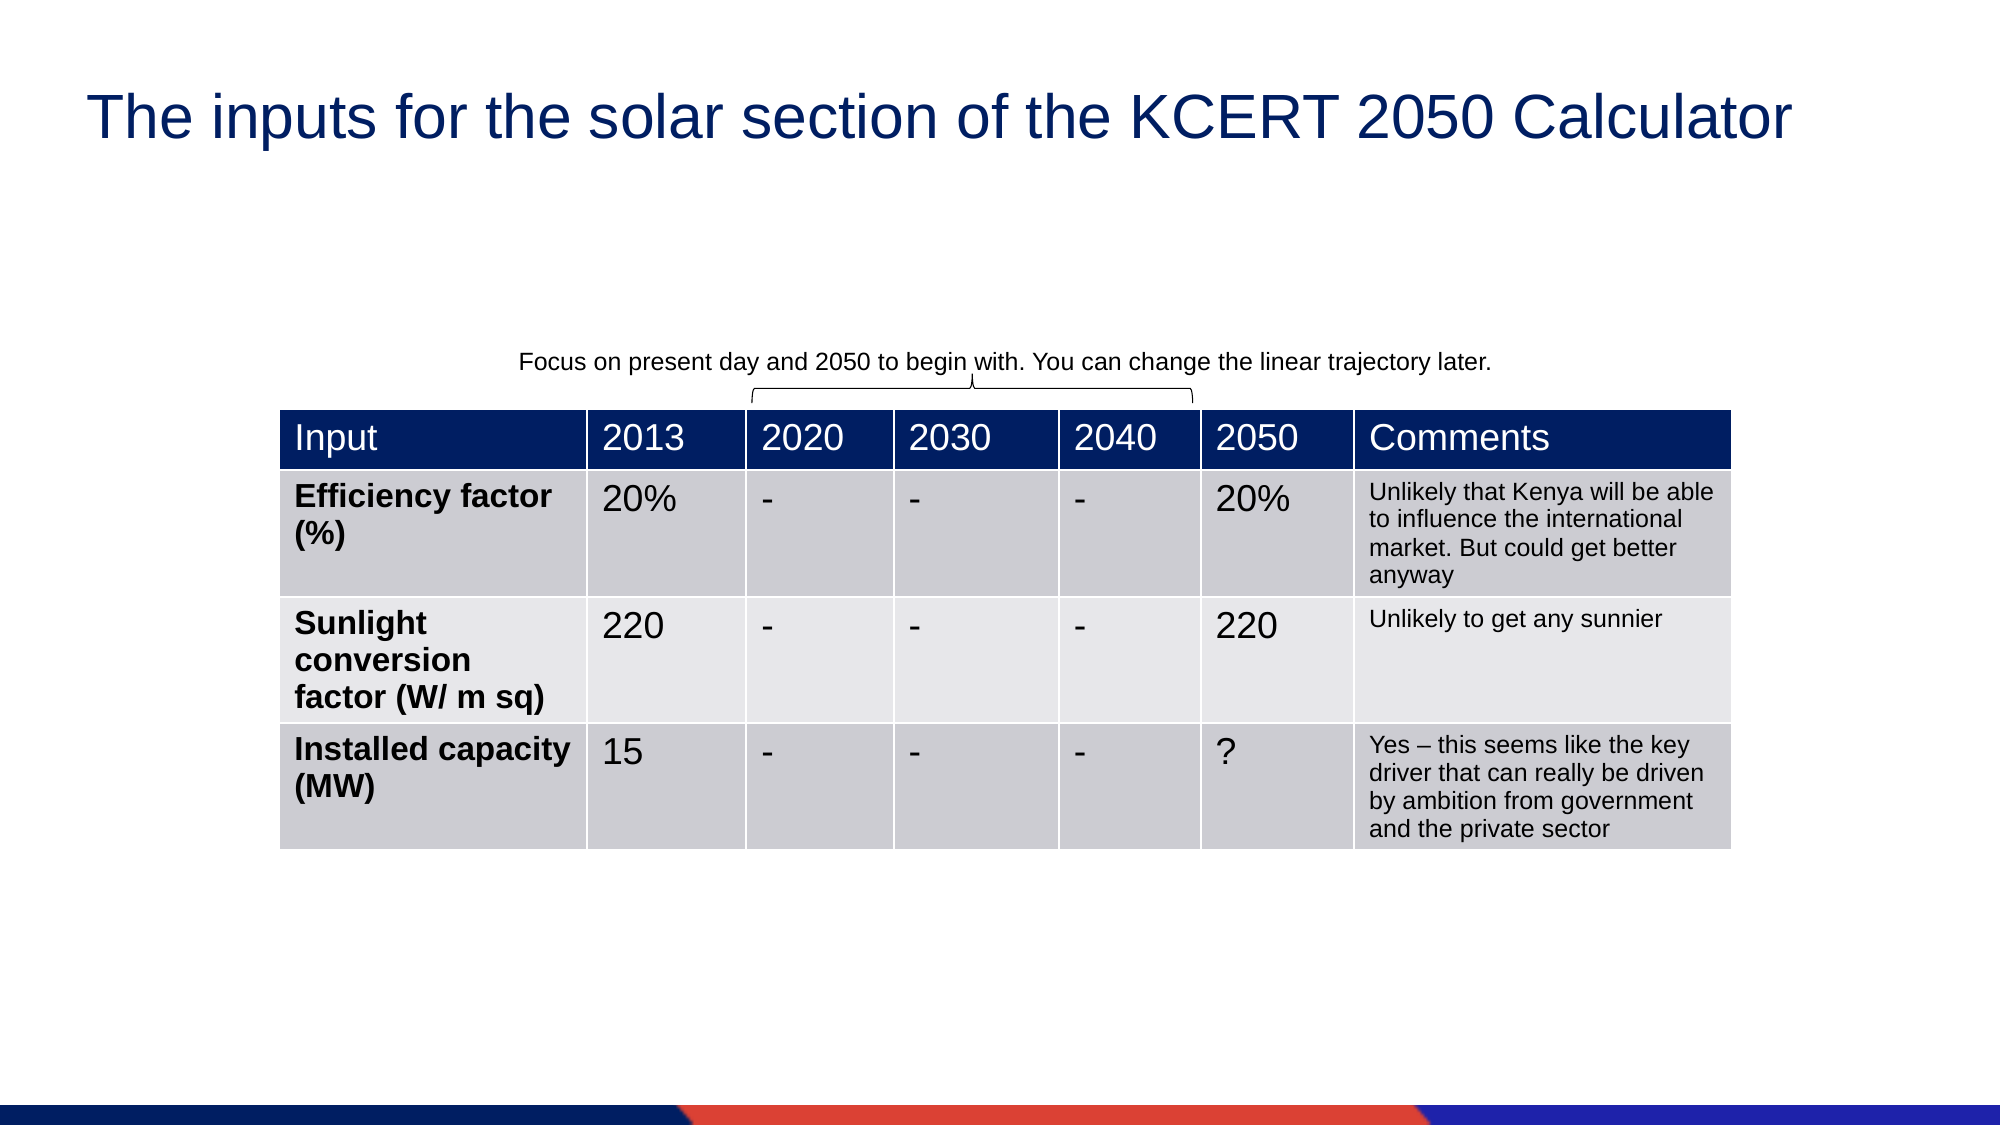

# The inputs for the solar section of the KCERT 2050 Calculator

Focus on present day and 2050 to begin with. You can change the linear trajectory later.
| Input | 2013 | 2020 | 2030 | 2040 | 2050 | Comments |
| --- | --- | --- | --- | --- | --- | --- |
| Efficiency factor (%) | 20% | - | - | - | 20% | Unlikely that Kenya will be able to influence the international market. But could get better anyway |
| Sunlight conversion factor (W/ m sq) | 220 | - | - | - | 220 | Unlikely to get any sunnier |
| Installed capacity (MW) | 15 | - | - | - | ? | Yes – this seems like the key driver that can really be driven by ambition from government and the private sector |